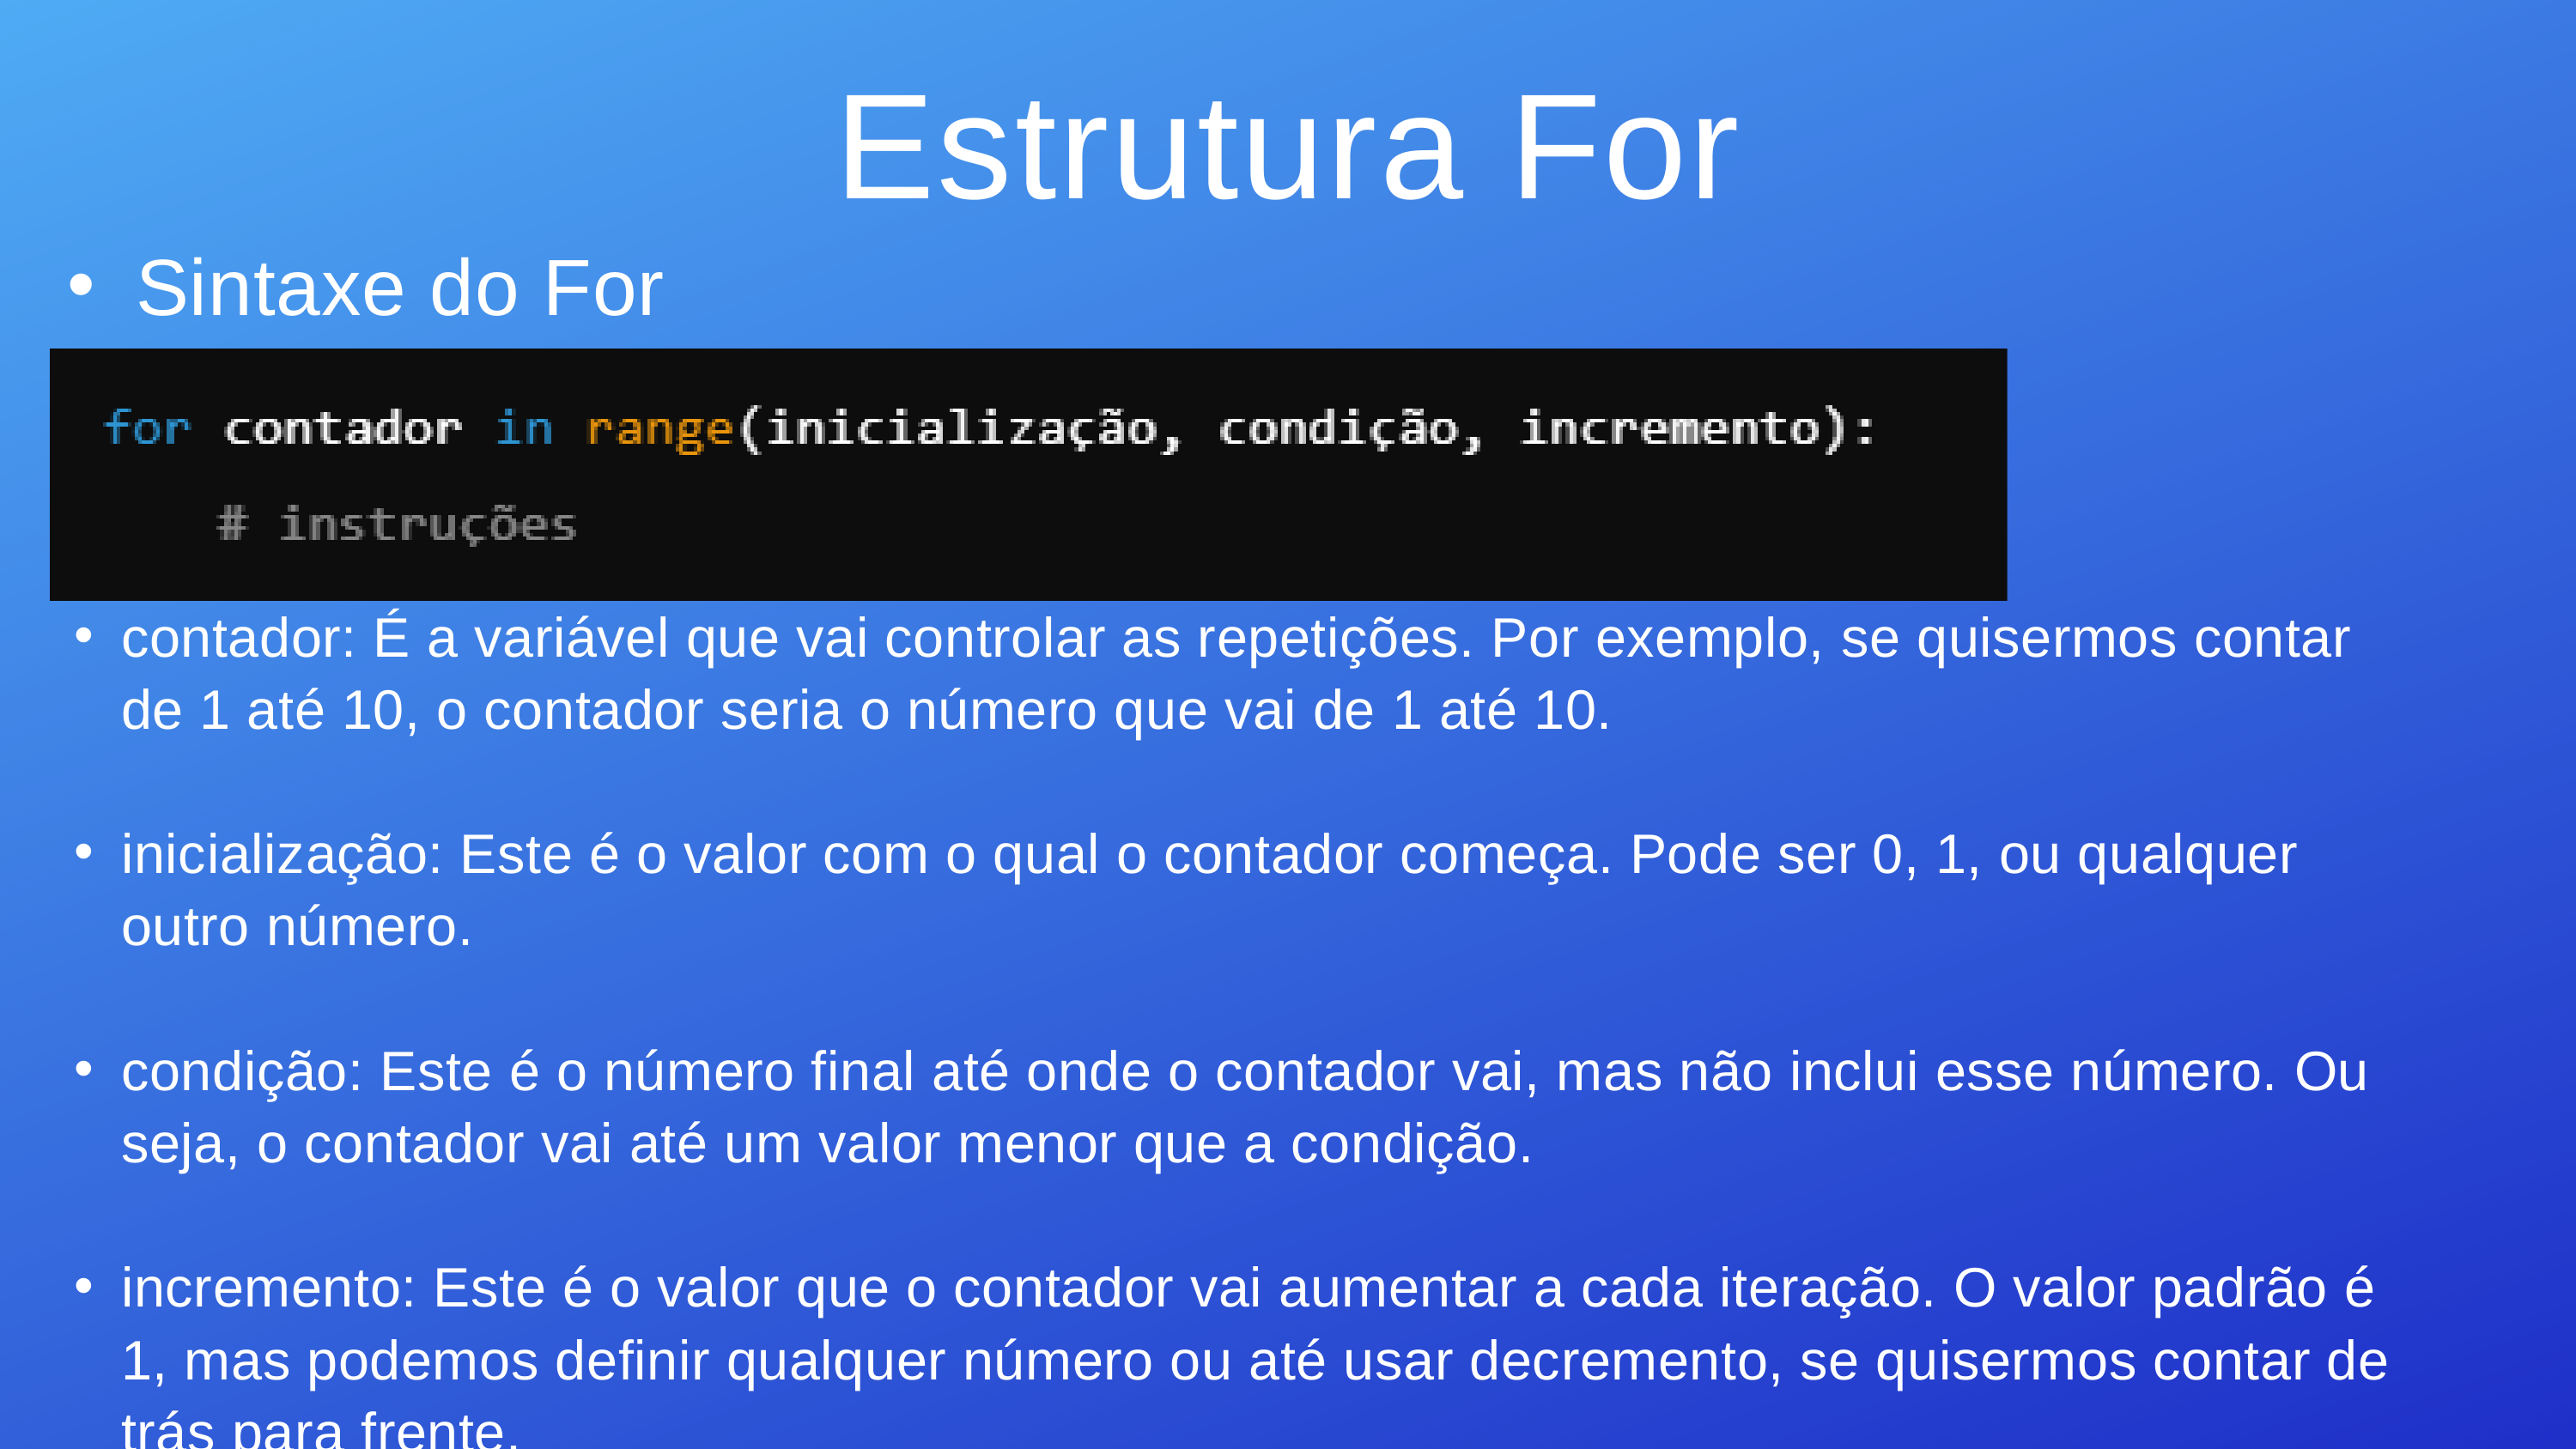

Estrutura For
Sintaxe do For

contador: É a variável que vai controlar as repetições. Por exemplo, se quisermos contar de 1 até 10, o contador seria o número que vai de 1 até 10.

inicialização: Este é o valor com o qual o contador começa. Pode ser 0, 1, ou qualquer outro número.

condição: Este é o número final até onde o contador vai, mas não inclui esse número. Ou seja, o contador vai até um valor menor que a condição.

incremento: Este é o valor que o contador vai aumentar a cada iteração. O valor padrão é 1, mas podemos definir qualquer número ou até usar decremento, se quisermos contar de trás para frente.